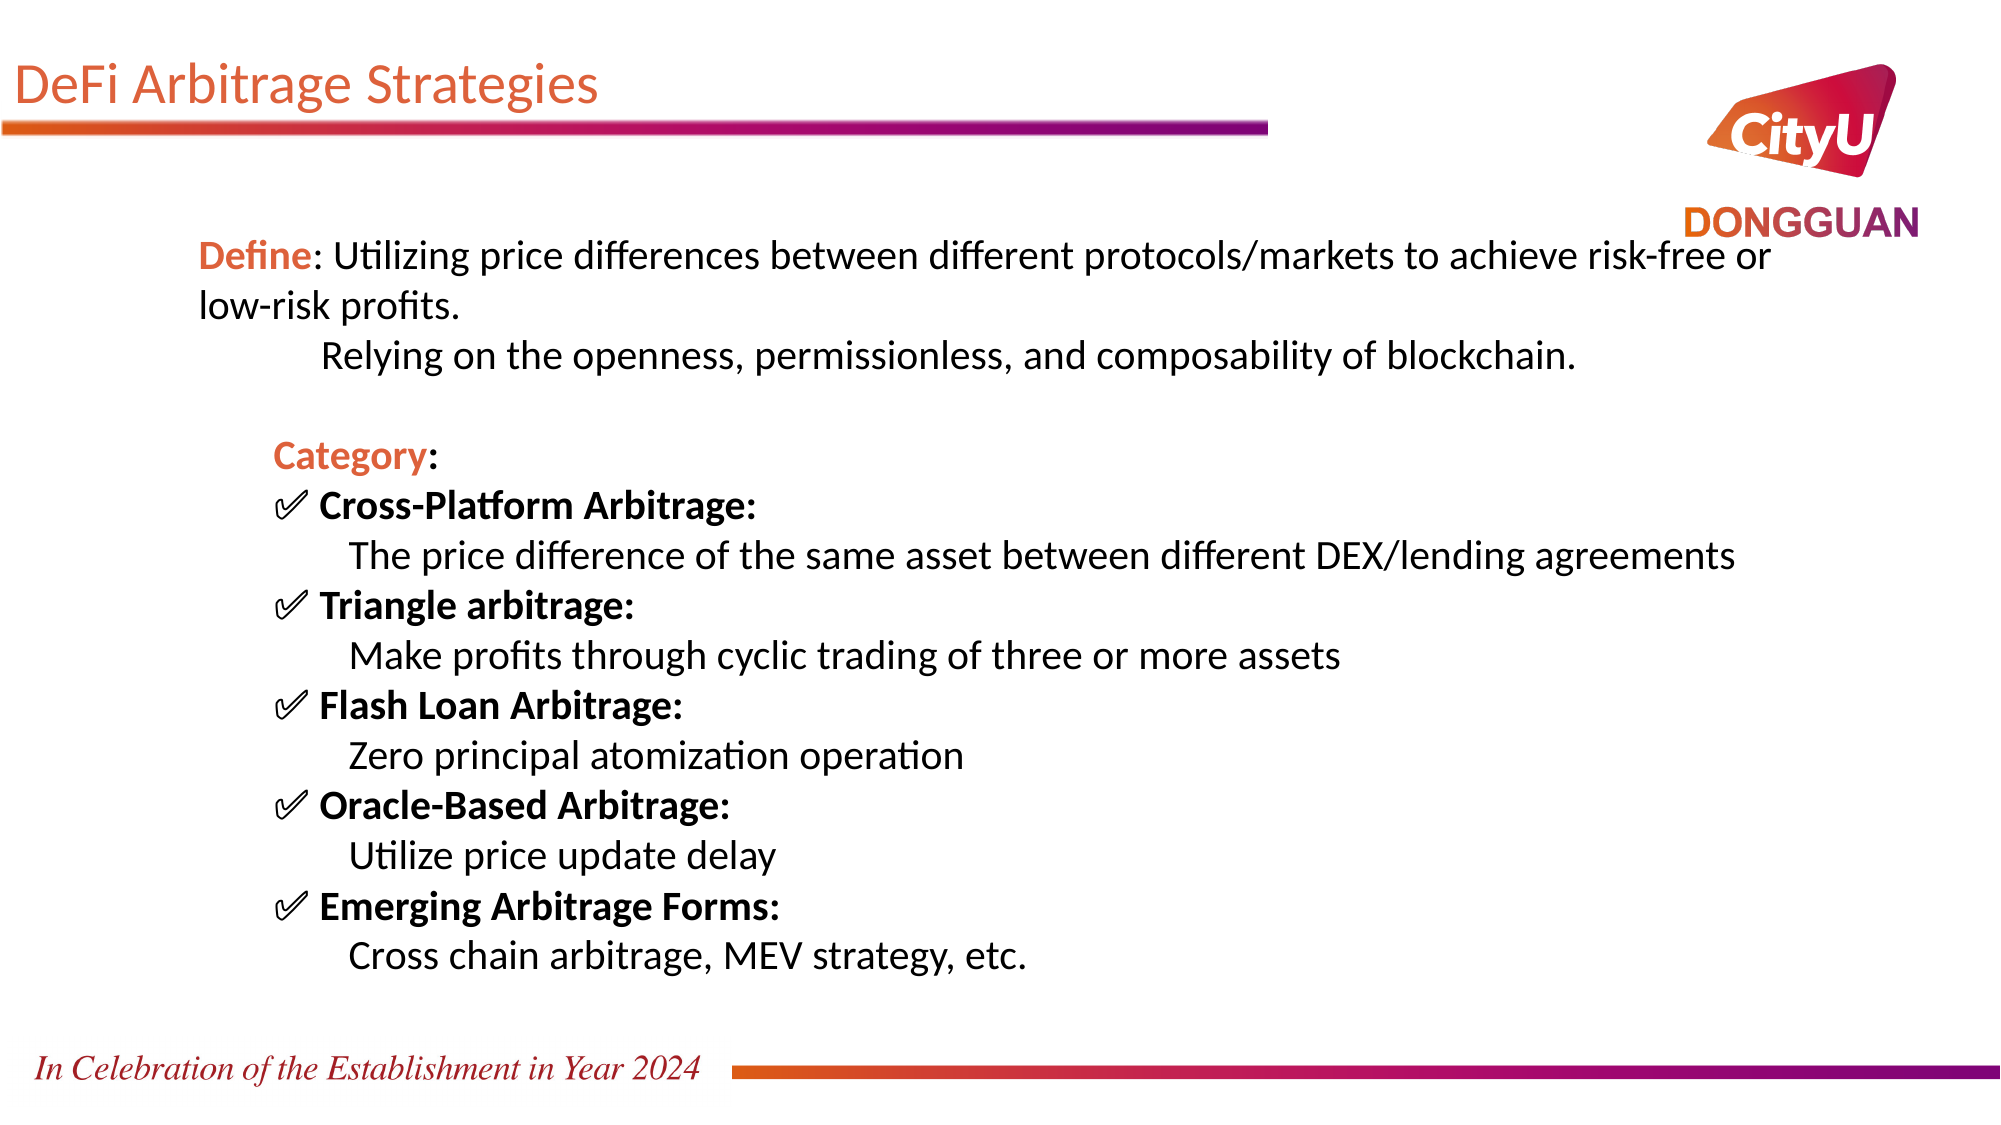

DeFi Arbitrage Strategies
Define: Utilizing price differences between different protocols/markets to achieve risk-free or low-risk profits.
     Relying on the openness, permissionless, and composability of blockchain.

Category:
✅ Cross-Platform Arbitrage:
The price difference of the same asset between different DEX/lending agreements
✅ Triangle arbitrage:
Make profits through cyclic trading of three or more assets
✅ Flash Loan Arbitrage:
Zero principal atomization operation
✅ Oracle-Based Arbitrage:
Utilize price update delay
✅ Emerging Arbitrage Forms:
Cross chain arbitrage, MEV strategy, etc.